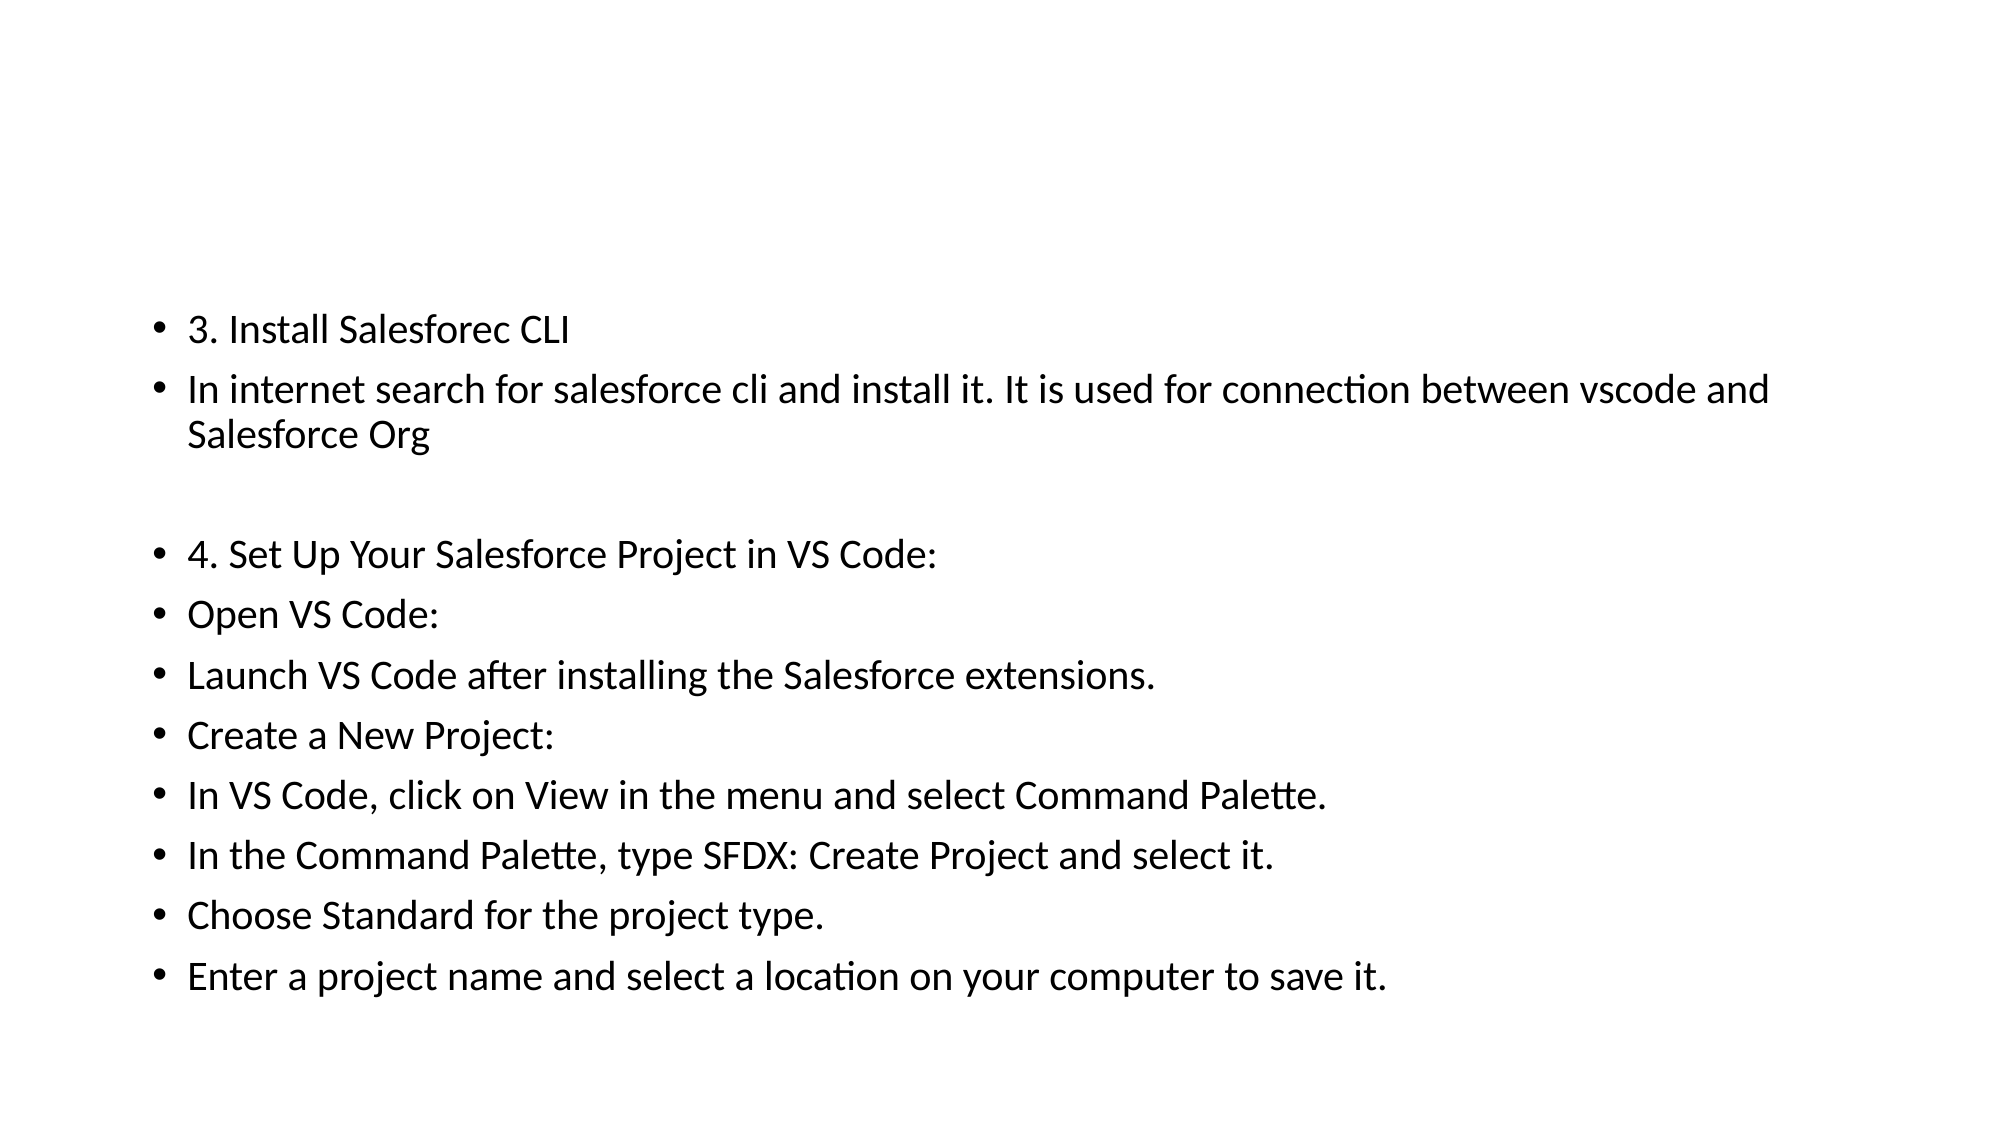

#
3. Install Salesforec CLI
In internet search for salesforce cli and install it. It is used for connection between vscode and Salesforce Org

4. Set Up Your Salesforce Project in VS Code:
Open VS Code:
Launch VS Code after installing the Salesforce extensions.
Create a New Project:
In VS Code, click on View in the menu and select Command Palette.
In the Command Palette, type SFDX: Create Project and select it.
Choose Standard for the project type.
Enter a project name and select a location on your computer to save it.